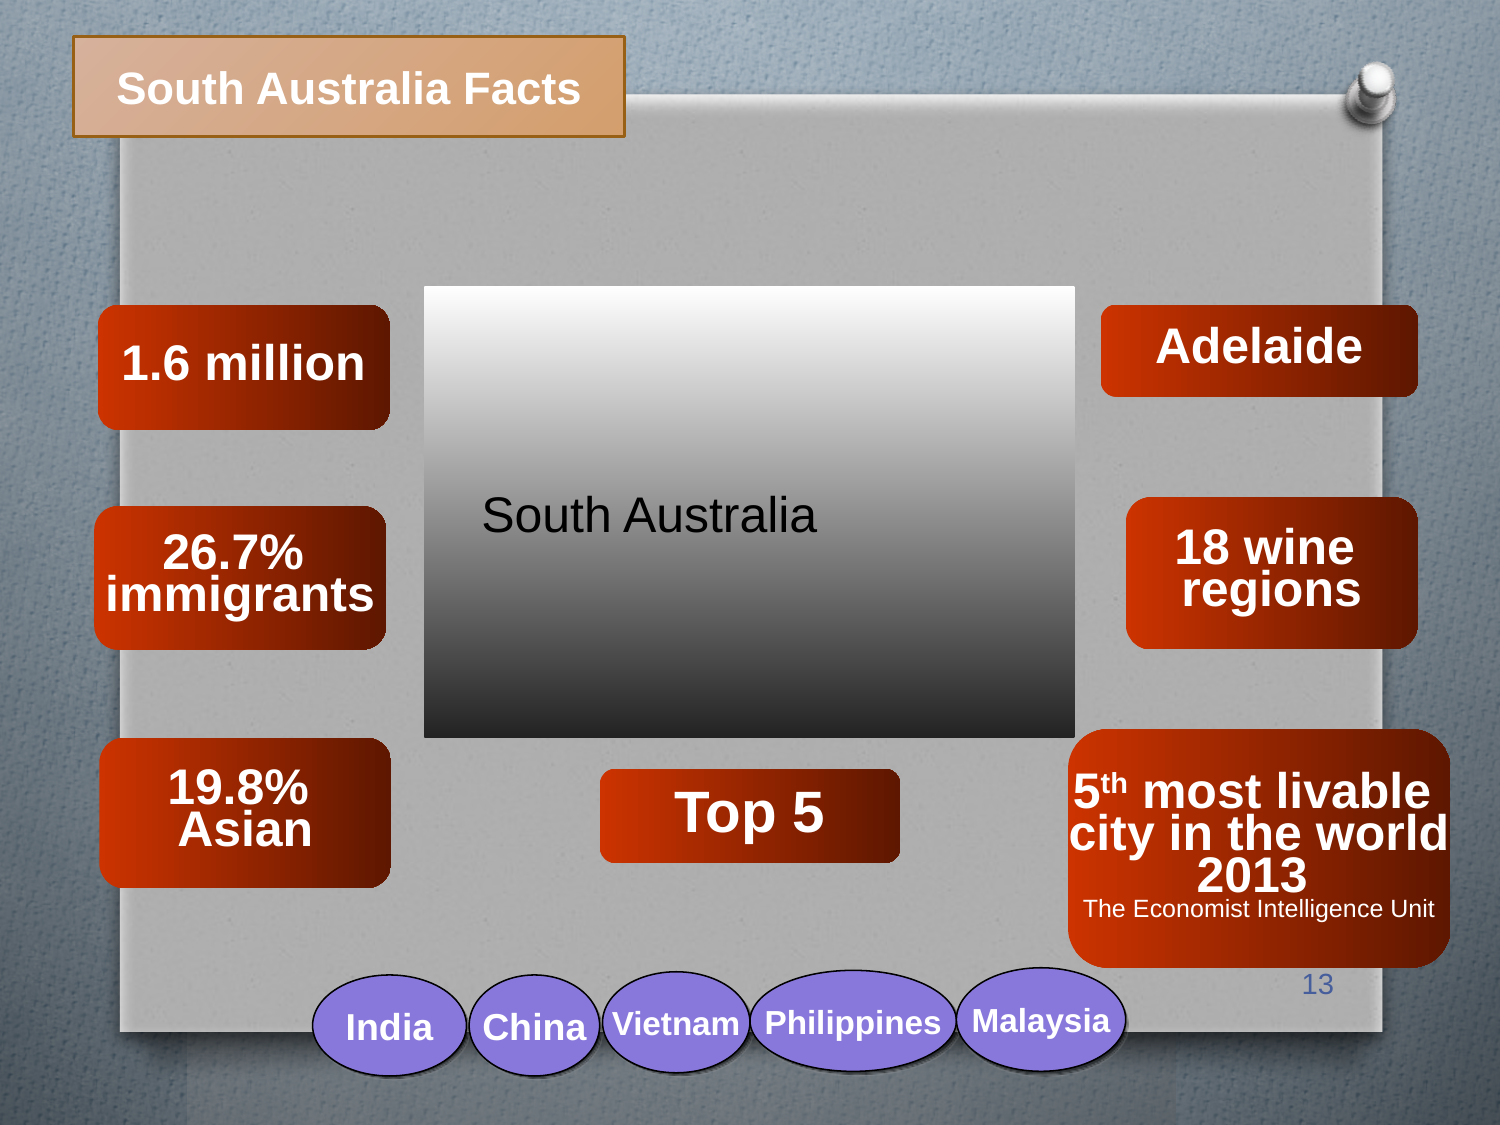

# South Australia Facts
   South Australia
Adelaide
1.6 million
18 wine
regions
26.7%
immigrants
5th most livable
city in the world
2013
The Economist Intelligence Unit
19.8%
Asian

Top 5

13
Malaysia
Philippines
Vietnam
India
China